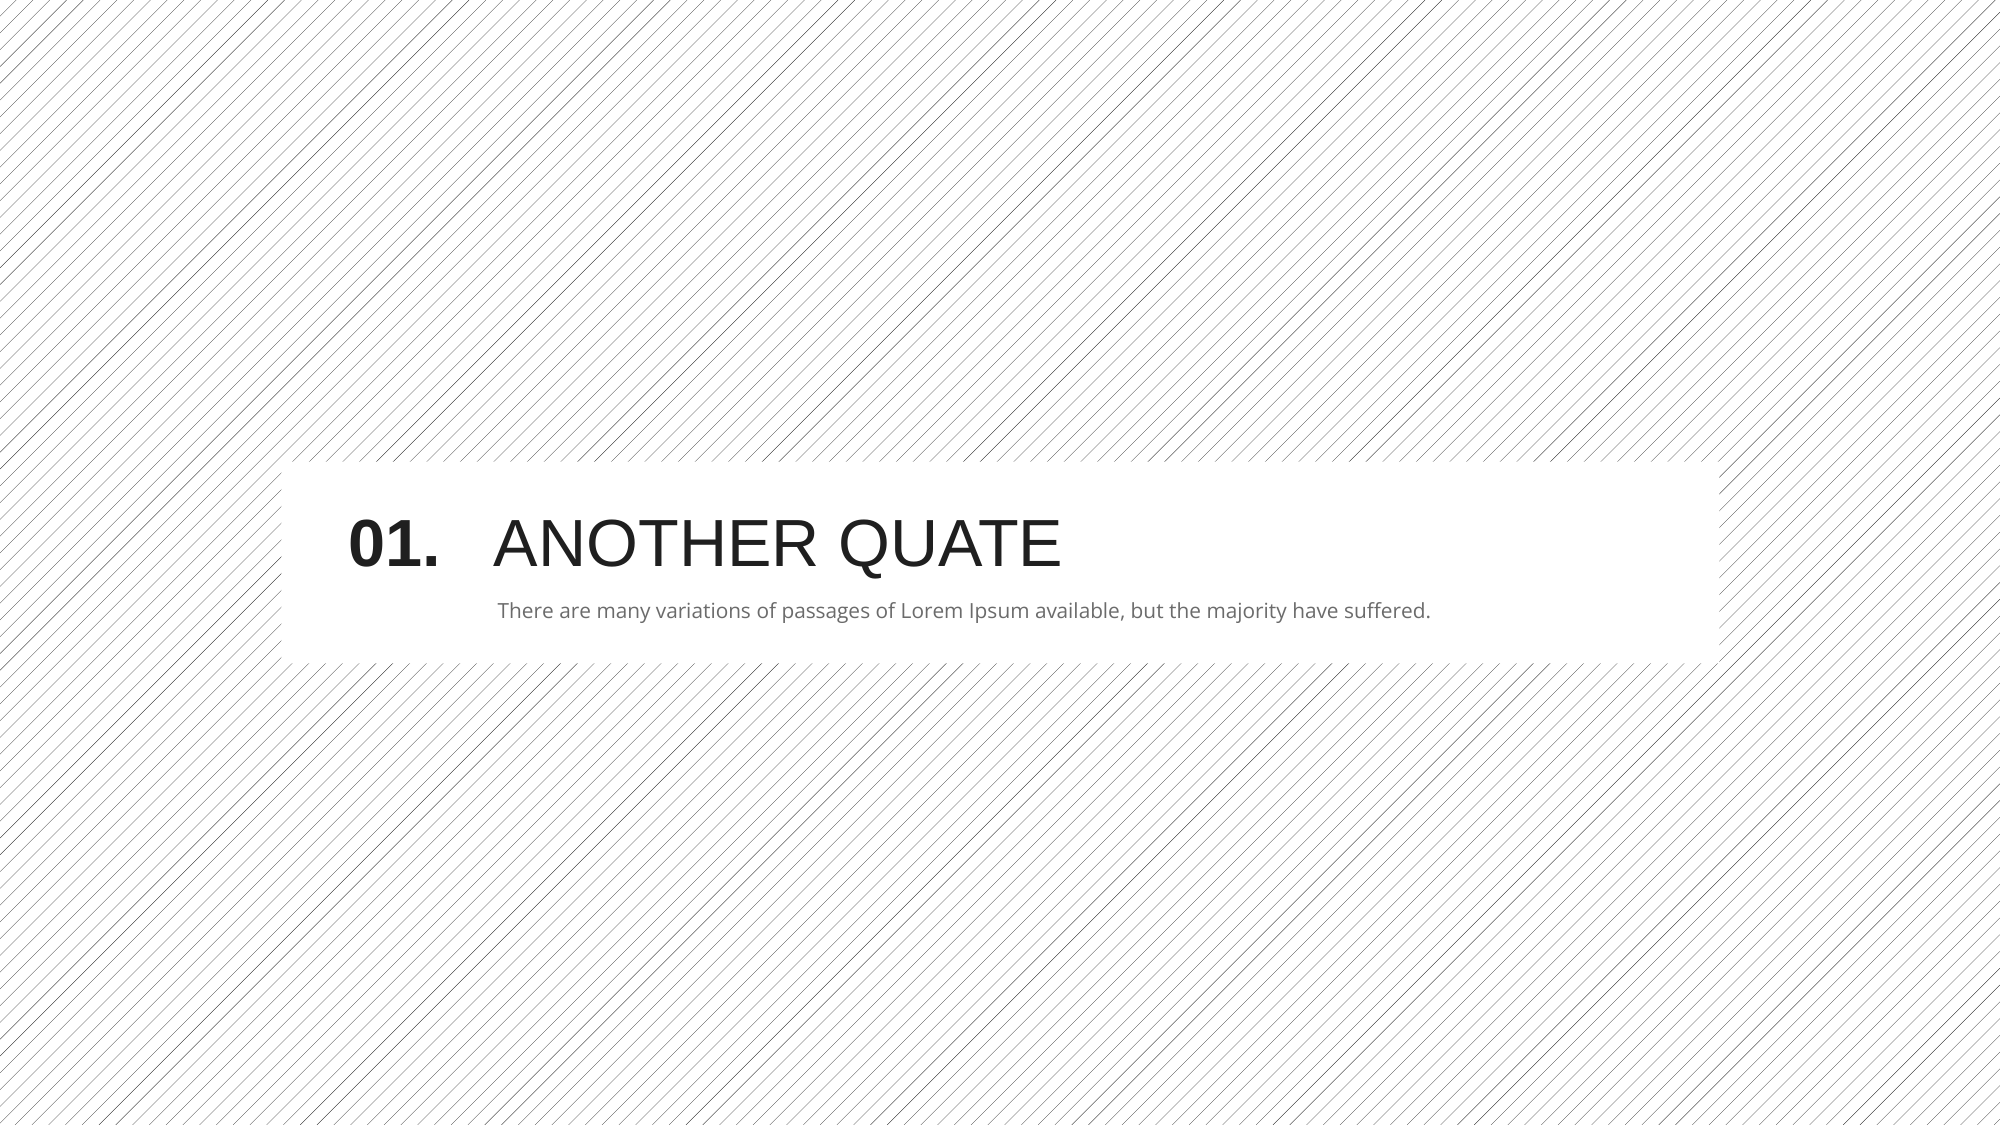

01.
ANOTHER QUATE
There are many variations of passages of Lorem Ipsum available, but the majority have suffered.